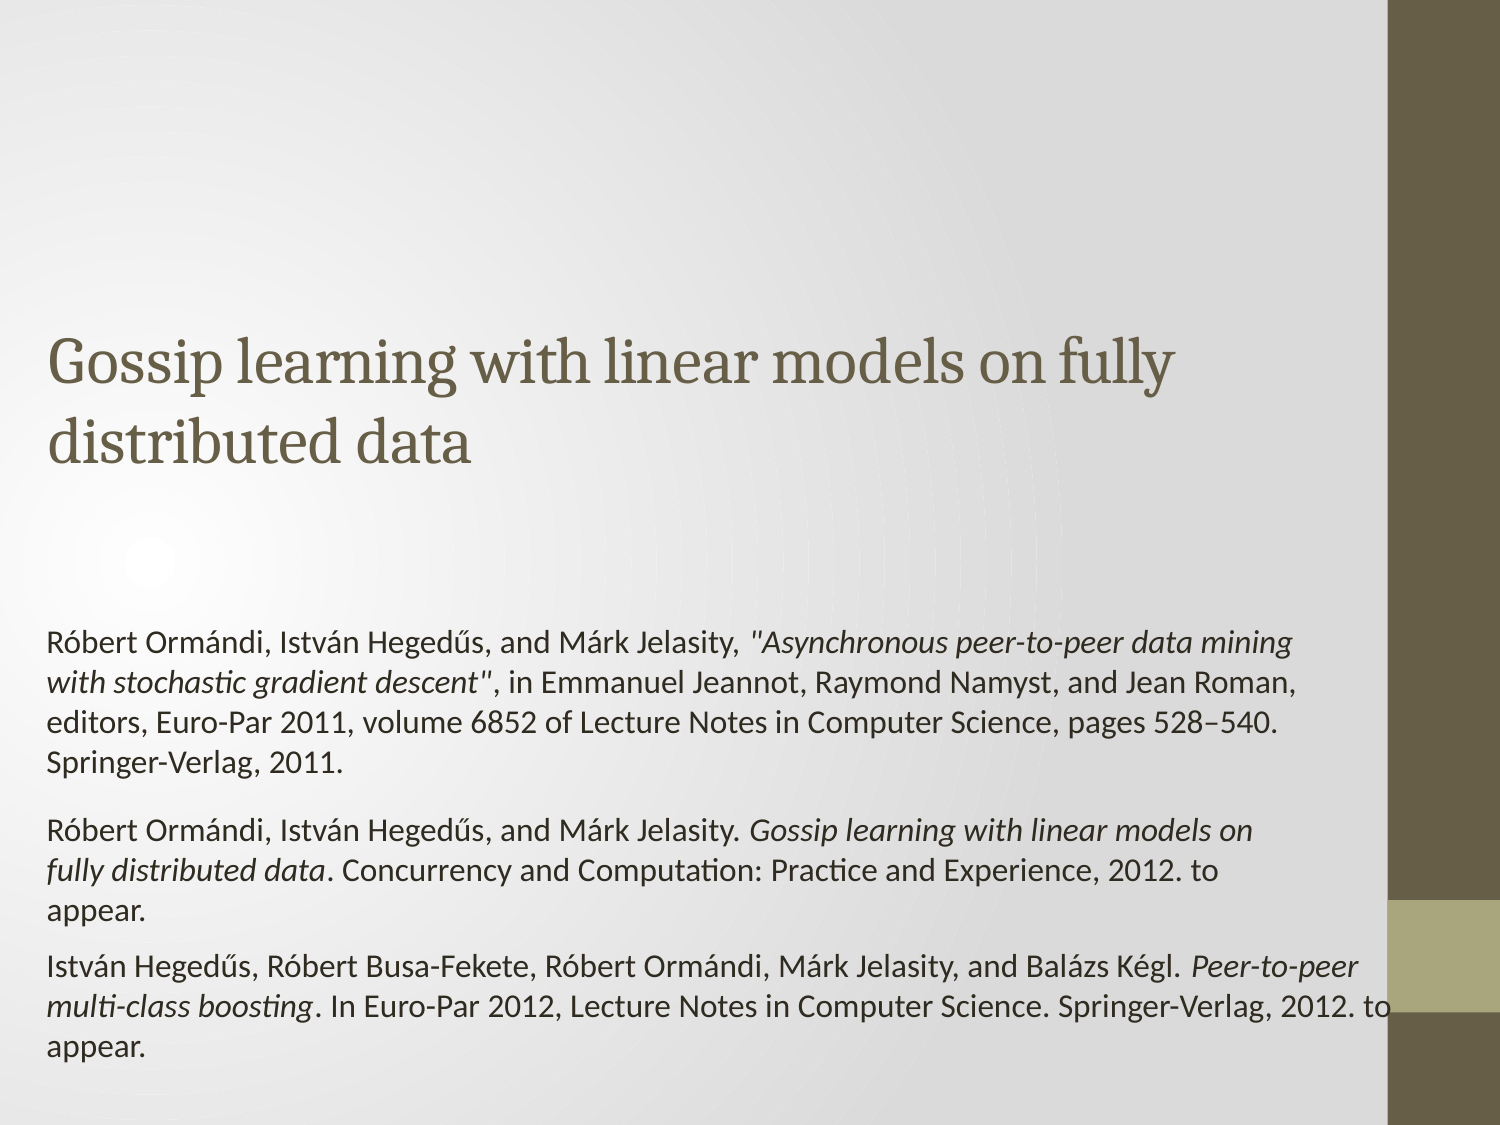

# Gossip learning with linear models on fully distributed data
Róbert Ormándi, István Hegedűs, and Márk Jelasity, "Asynchronous peer-to-peer data mining with stochastic gradient descent", in Emmanuel Jeannot, Raymond Namyst, and Jean Roman, editors, Euro-Par 2011, volume 6852 of Lecture Notes in Computer Science, pages 528–540. Springer-Verlag, 2011.

Róbert Ormándi, István Hegedűs, and Márk Jelasity. Gossip learning with linear models on fully distributed data. Concurrency and Computation: Practice and Experience, 2012. to appear.
István Hegedűs, Róbert Busa-Fekete, Róbert Ormándi, Márk Jelasity, and Balázs Kégl. Peer-to-peer multi-class boosting. In Euro-Par 2012, Lecture Notes in Computer Science. Springer-Verlag, 2012. to appear.